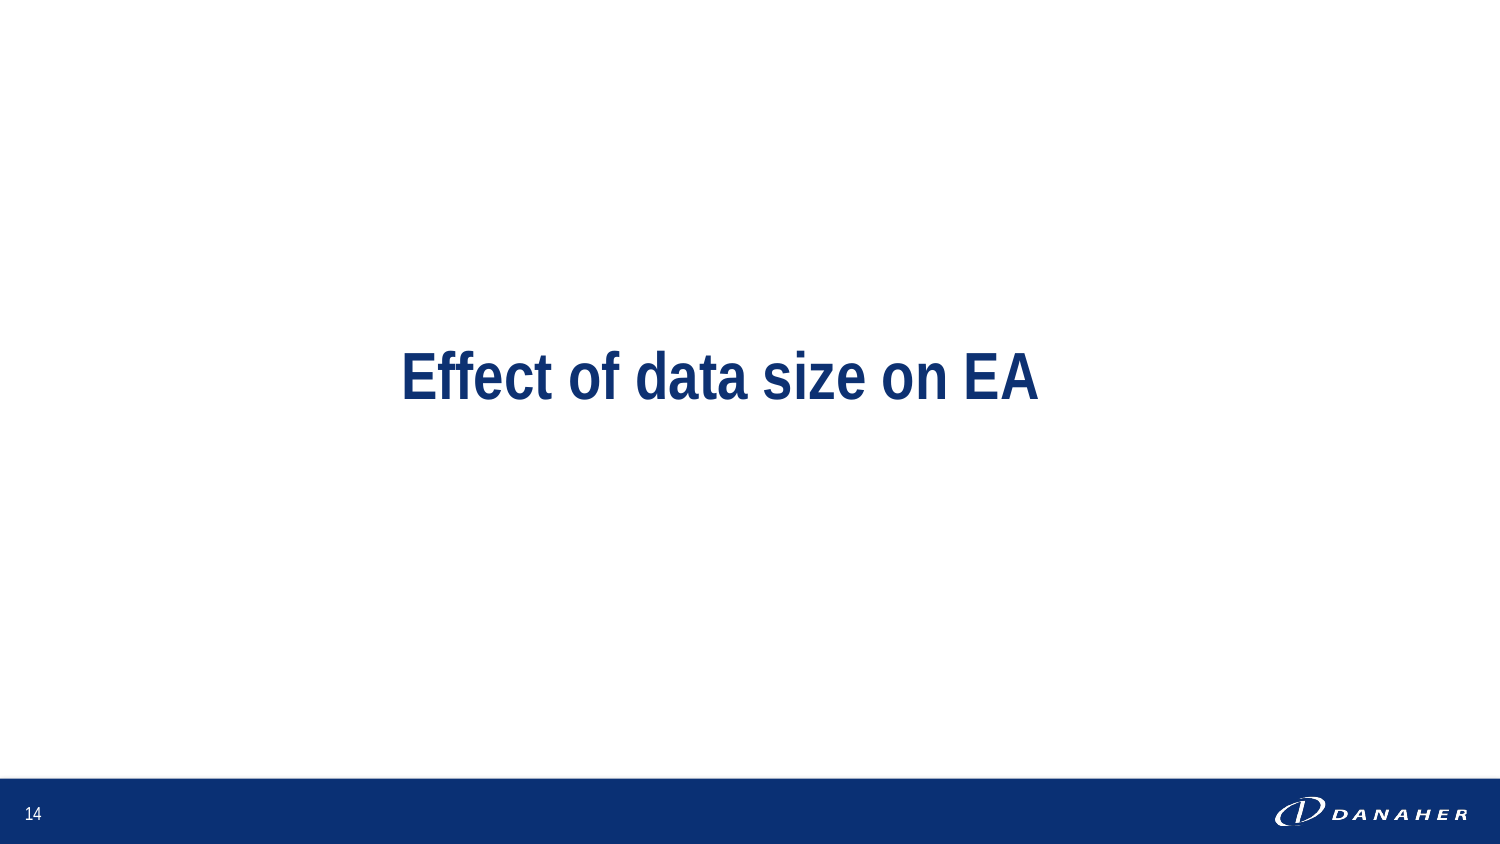

# Effect of data size on EA
14